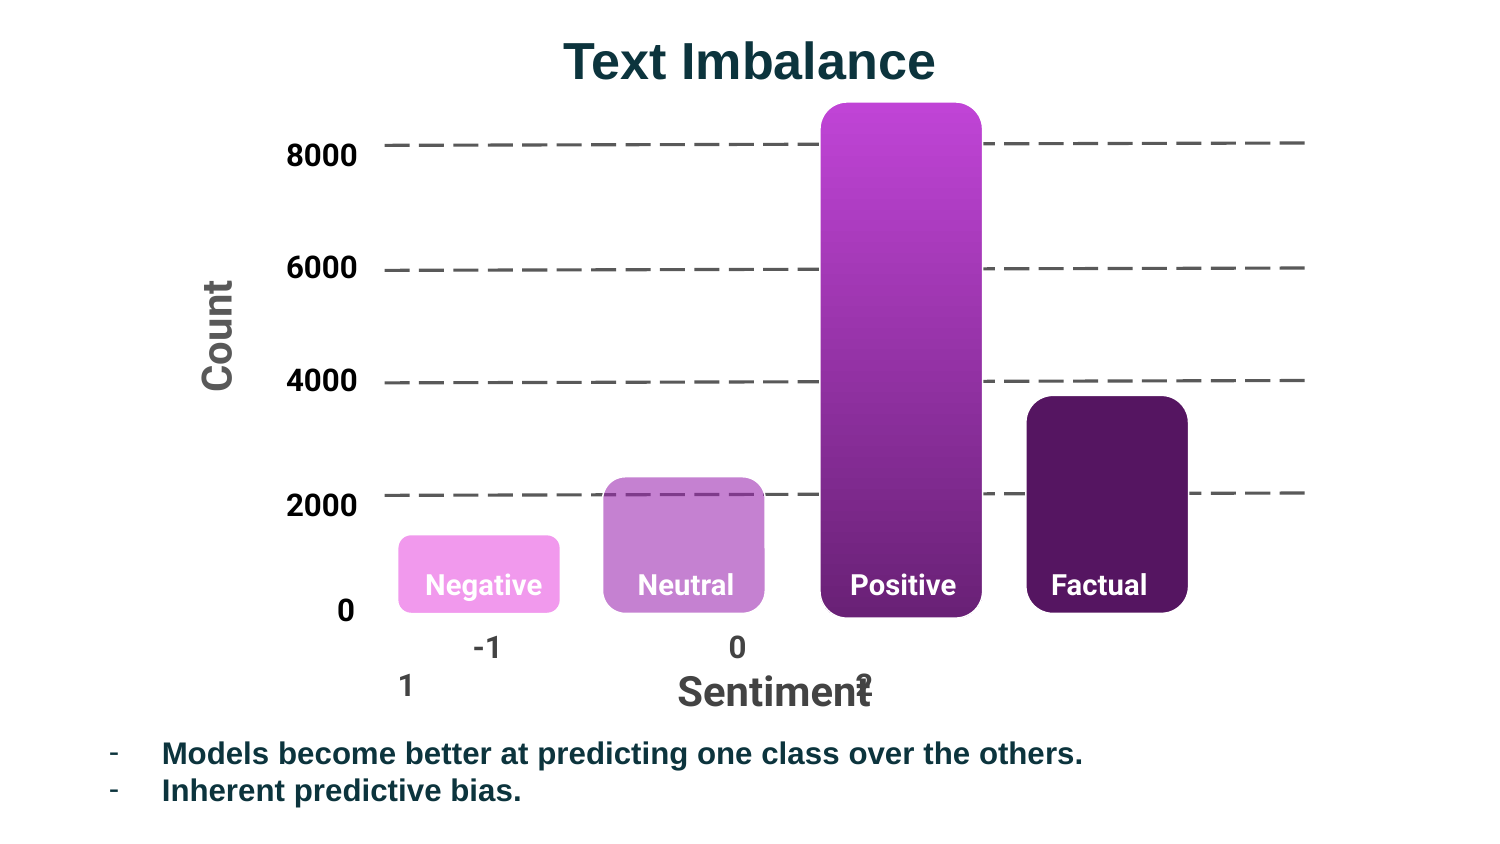

Text Imbalance

8000
6000
Count
4000

2000

Negative
Neutral
Positive
Factual
0
 -1		     0		    	      1		        	  2
Sentiment
Models become better at predicting one class over the others.
Inherent predictive bias.